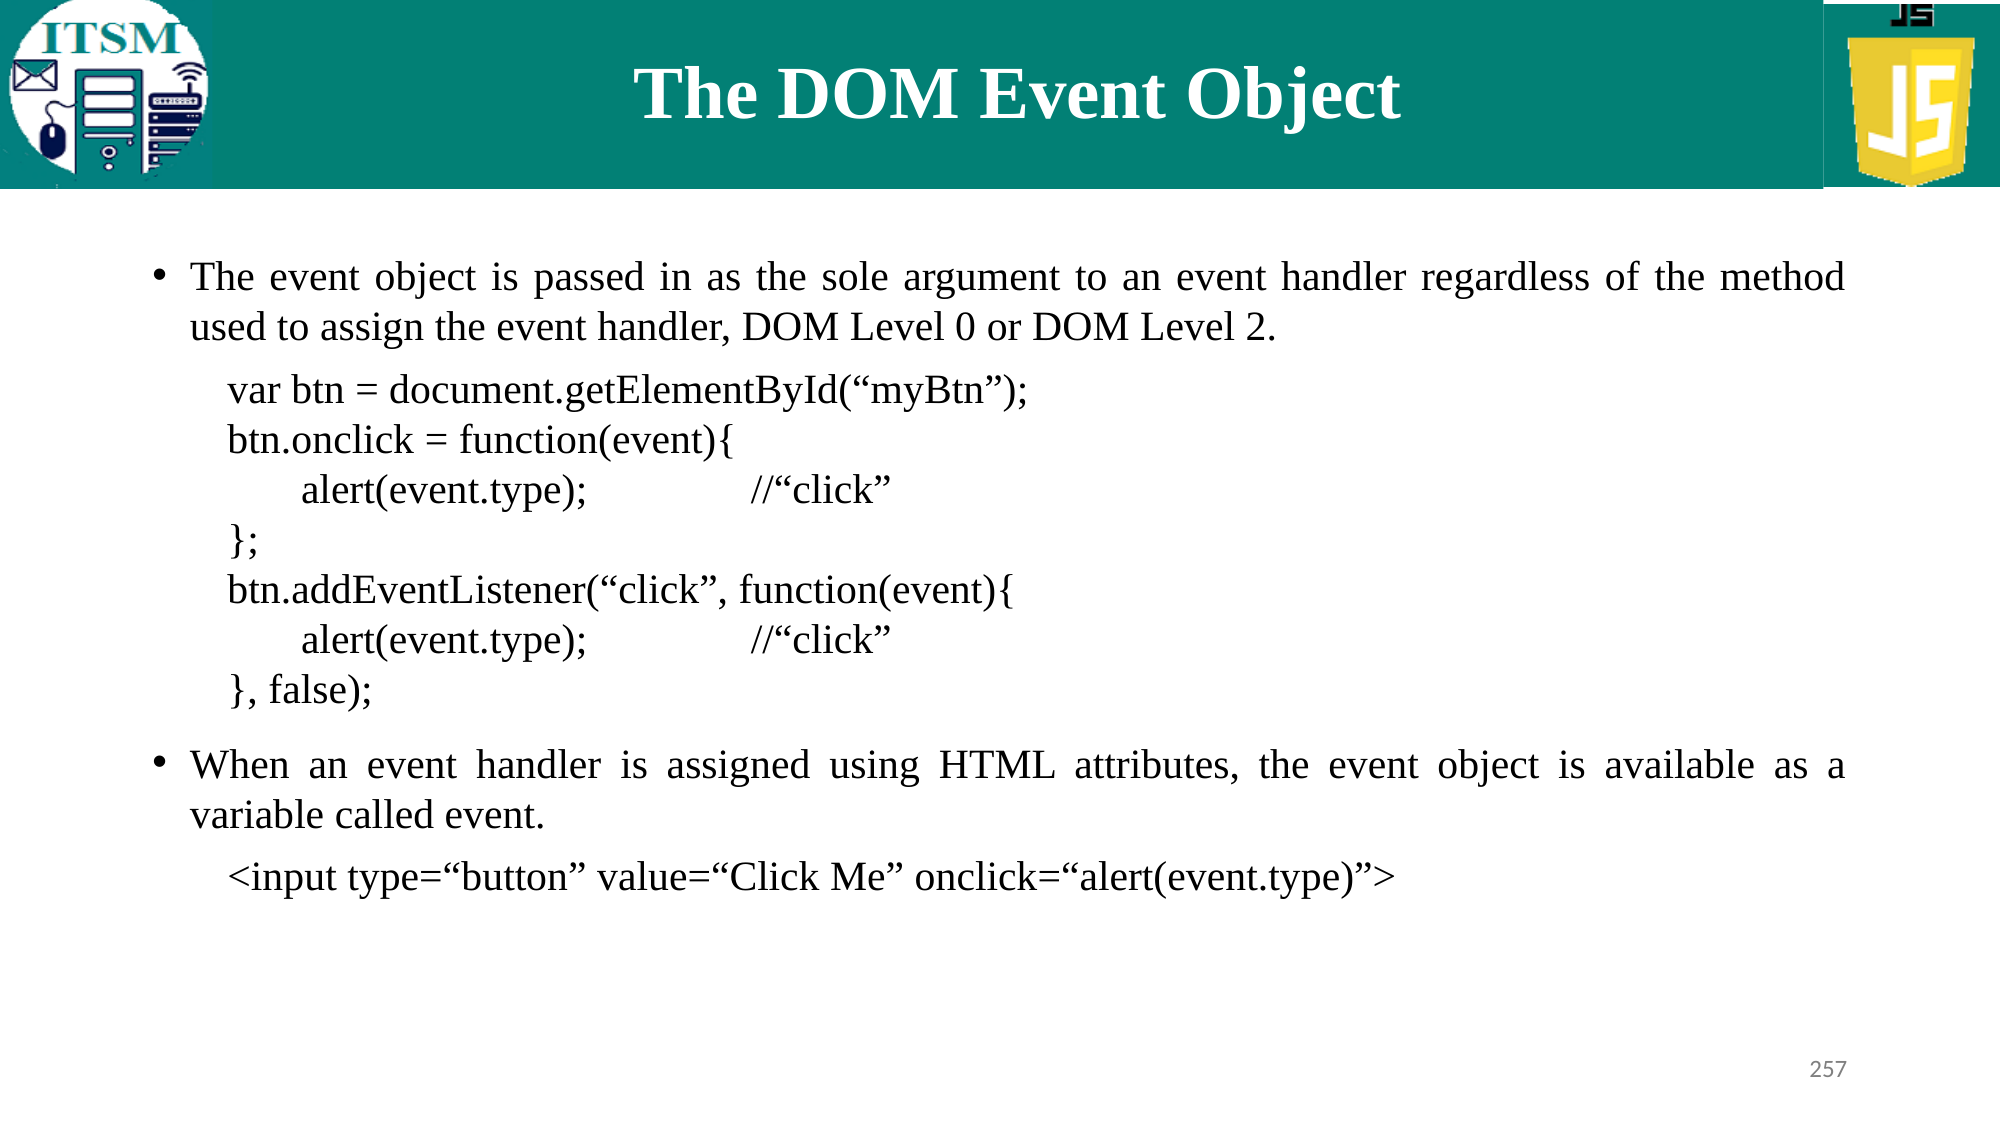

# The DOM Event Object
The event object is passed in as the sole argument to an event handler regardless of the method used to assign the event handler, DOM Level 0 or DOM Level 2.
var btn = document.getElementById(“myBtn”);
btn.onclick = function(event){
       alert(event.type); 	       //“click”
};
btn.addEventListener(“click”, function(event){
       alert(event.type); 	       //“click”
}, false);
When an event handler is assigned using HTML attributes, the event object is available as a variable called event.
<input type=“button” value=“Click Me” onclick=“alert(event.type)”>

257